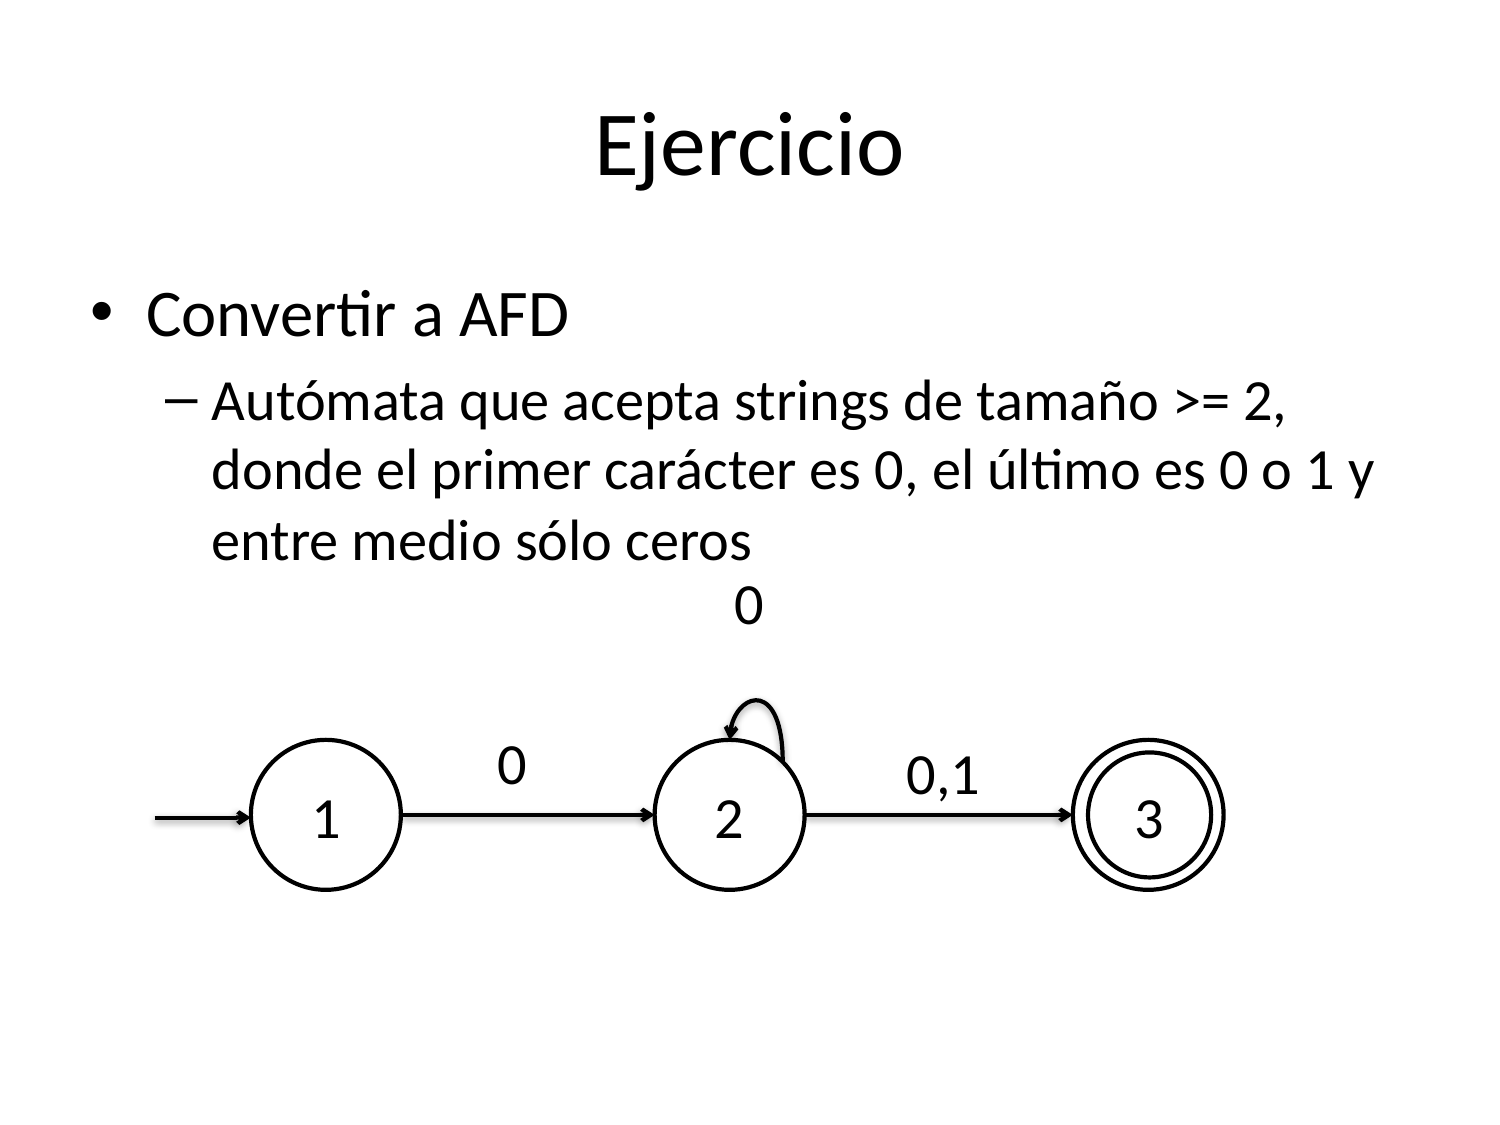

# Ejercicio
Convertir a AFD
Autómata que acepta strings de tamaño >= 2, donde el primer carácter es 0, el último es 0 o 1 y entre medio sólo ceros
0
0
0,1
1
2
q3
3